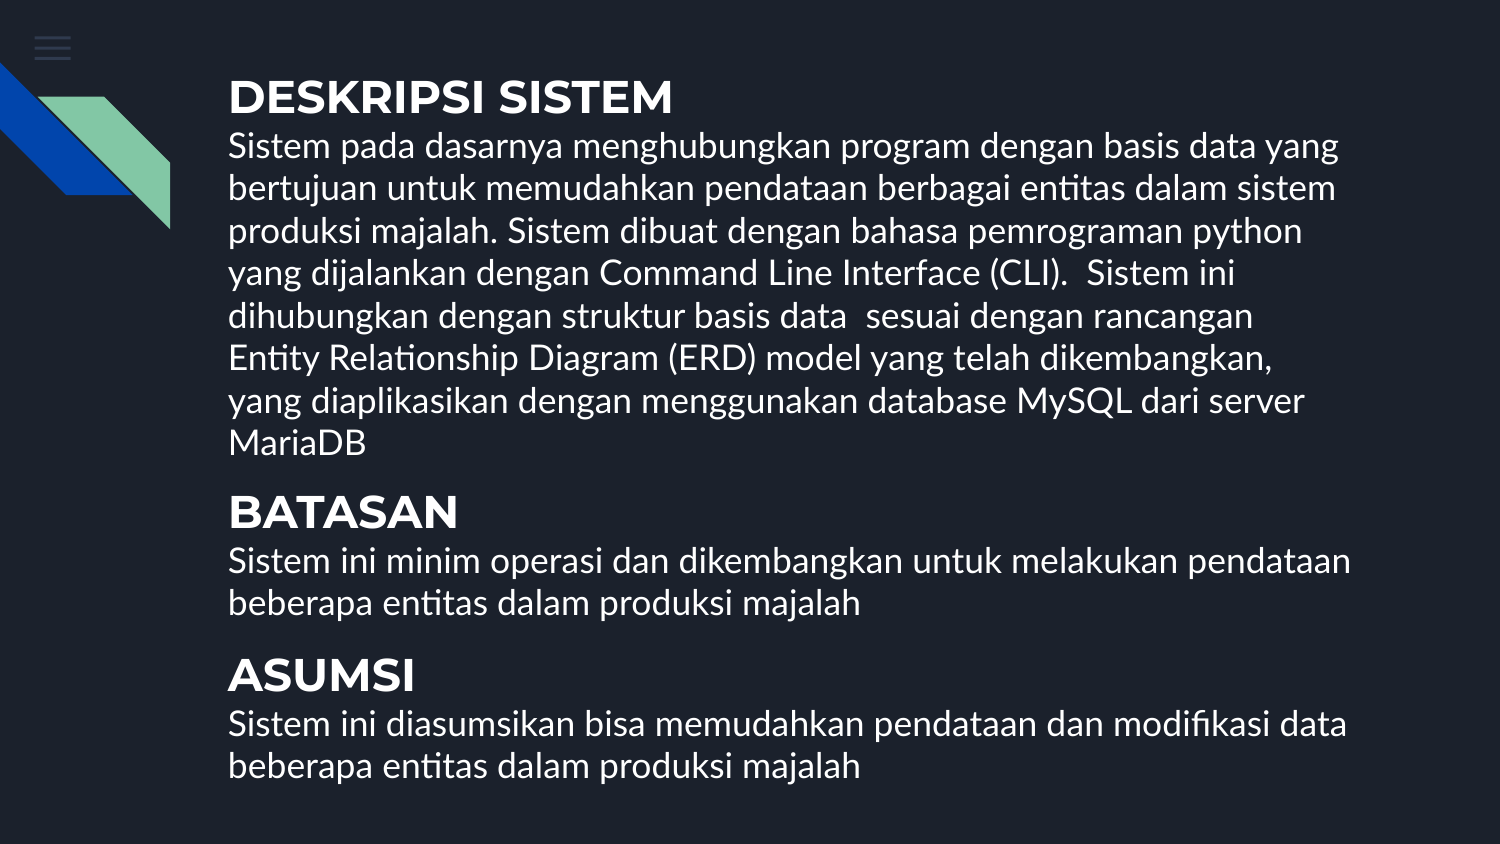

# DESKRIPSI SISTEM
Sistem pada dasarnya menghubungkan program dengan basis data yang bertujuan untuk memudahkan pendataan berbagai entitas dalam sistem produksi majalah. Sistem dibuat dengan bahasa pemrograman python yang dijalankan dengan Command Line Interface (CLI).  Sistem ini dihubungkan dengan struktur basis data  sesuai dengan rancangan Entity Relationship Diagram (ERD) model yang telah dikembangkan, yang diaplikasikan dengan menggunakan database MySQL dari server MariaDB
BATASAN
Sistem ini minim operasi dan dikembangkan untuk melakukan pendataan beberapa entitas dalam produksi majalah
ASUMSI
Sistem ini diasumsikan bisa memudahkan pendataan dan modifikasi data beberapa entitas dalam produksi majalah